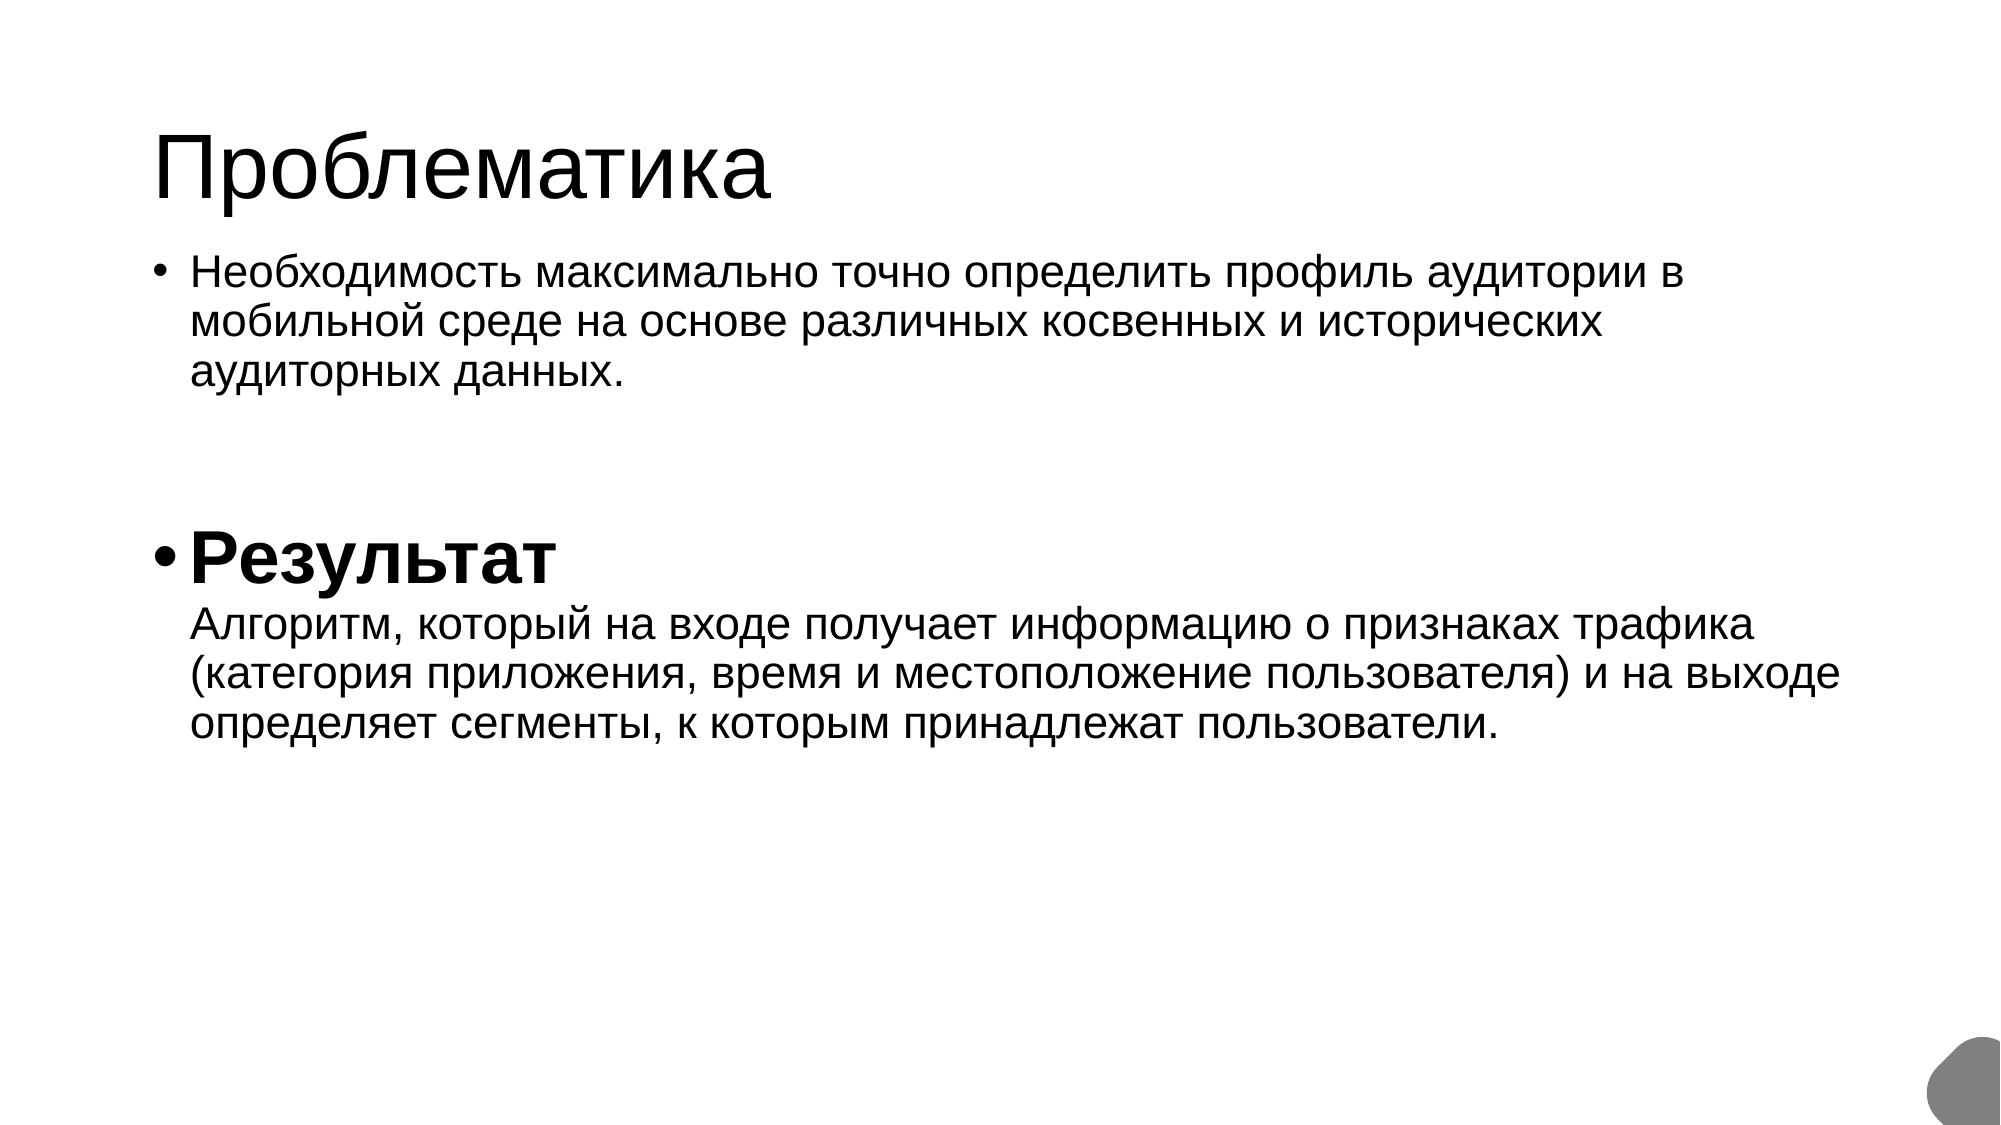

# Проблематика
Необходимость максимально точно определить профиль аудитории в мобильной среде на основе различных косвенных и исторических аудиторных данных.

Результат
Алгоритм, который на входе получает информацию о признаках трафика (категория приложения, время и местоположение пользователя) и на выходе определяет сегменты, к которым принадлежат пользователи.

4